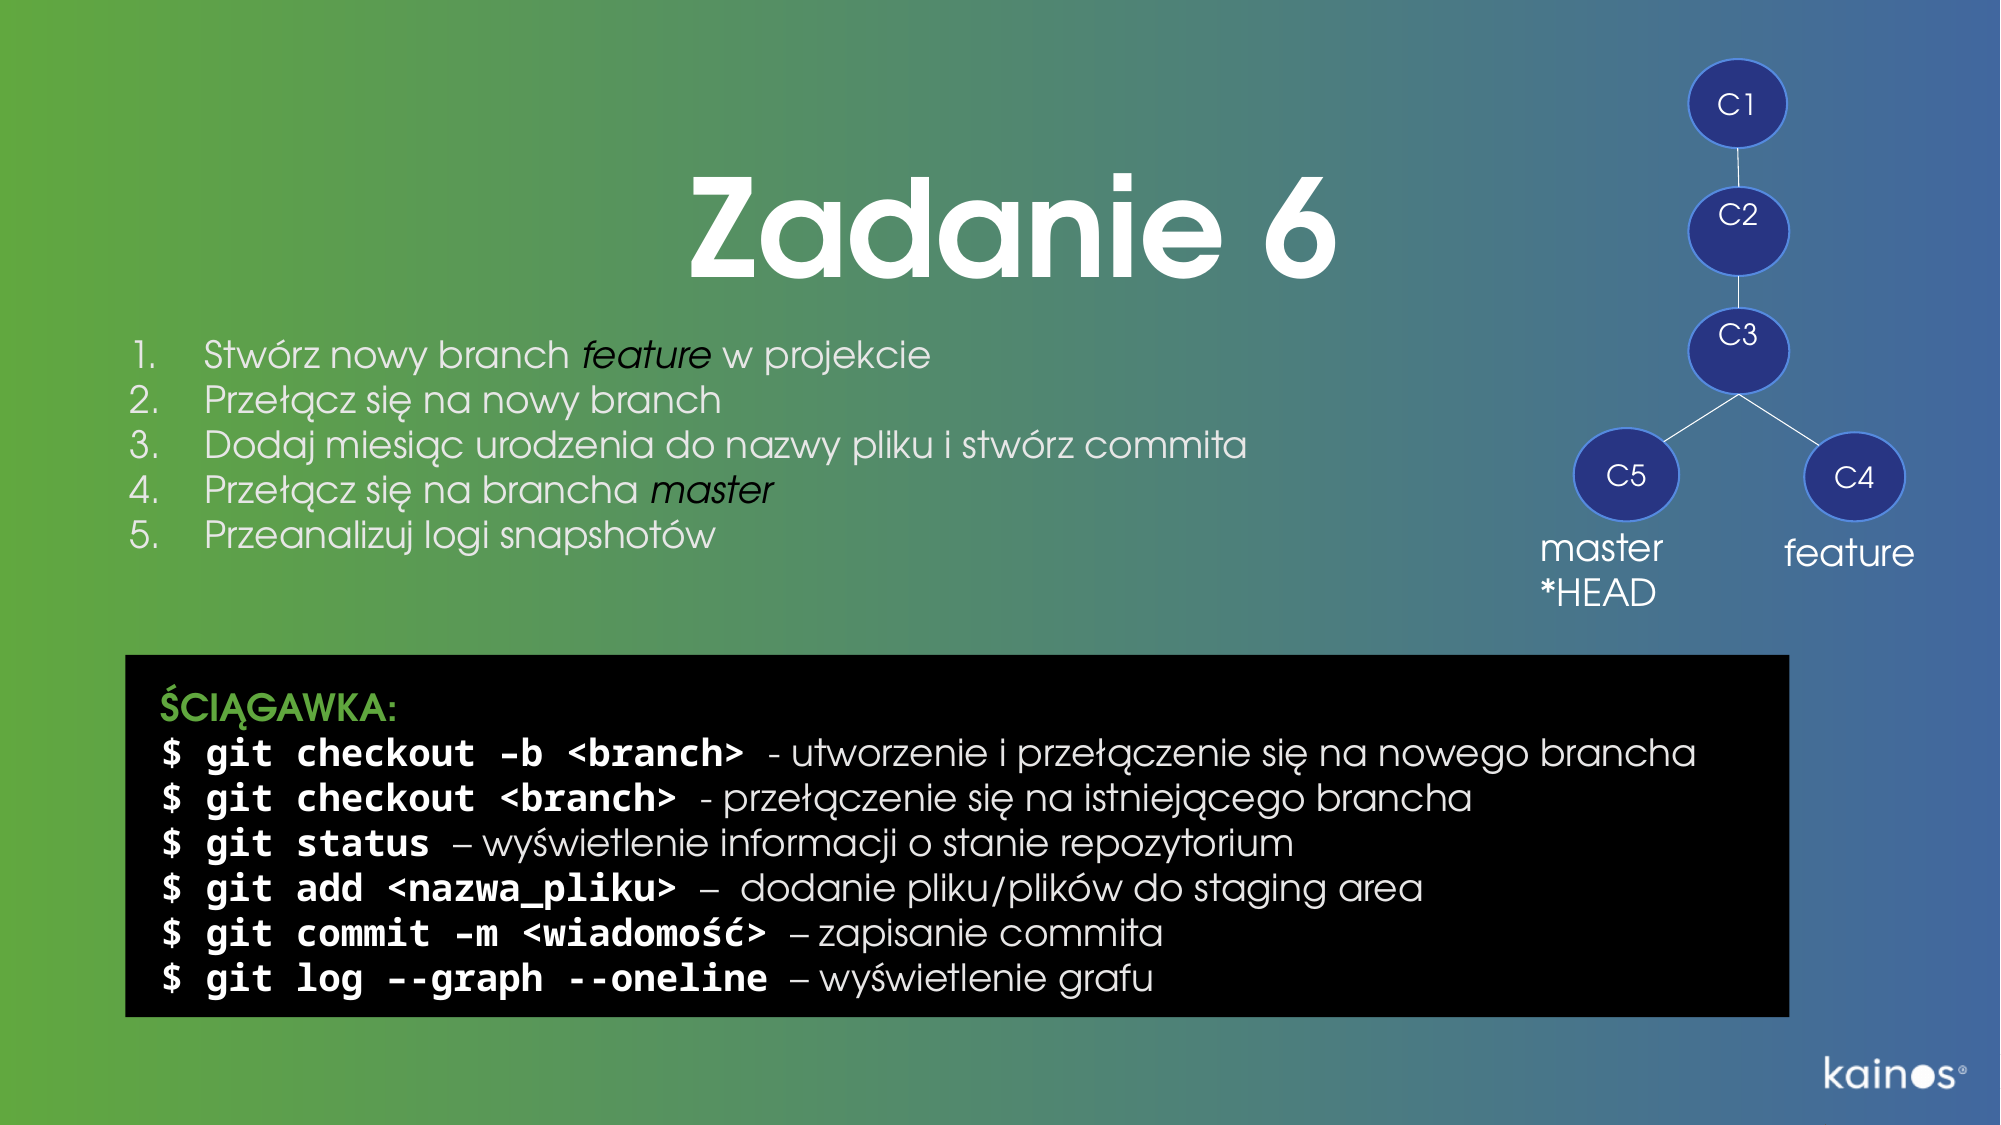

C1
C2
C3
C5
C4
master
*HEAD
feature
# Zadanie 6
Stwórz nowy branch feature w projekcie
Przełącz się na nowy branch
Dodaj miesiąc urodzenia do nazwy pliku i stwórz commita
Przełącz się na brancha master
Przeanalizuj logi snapshotów
ŚCIĄGAWKA:
$ git checkout –b <branch> - utworzenie i przełączenie się na nowego brancha
$ git checkout <branch> - przełączenie się na istniejącego brancha
$ git status – wyświetlenie informacji o stanie repozytorium
$ git add <nazwa_pliku> –  dodanie pliku/plików do staging area
$ git commit –m <wiadomość> – zapisanie commita
$ git log –-graph --oneline – wyświetlenie grafu